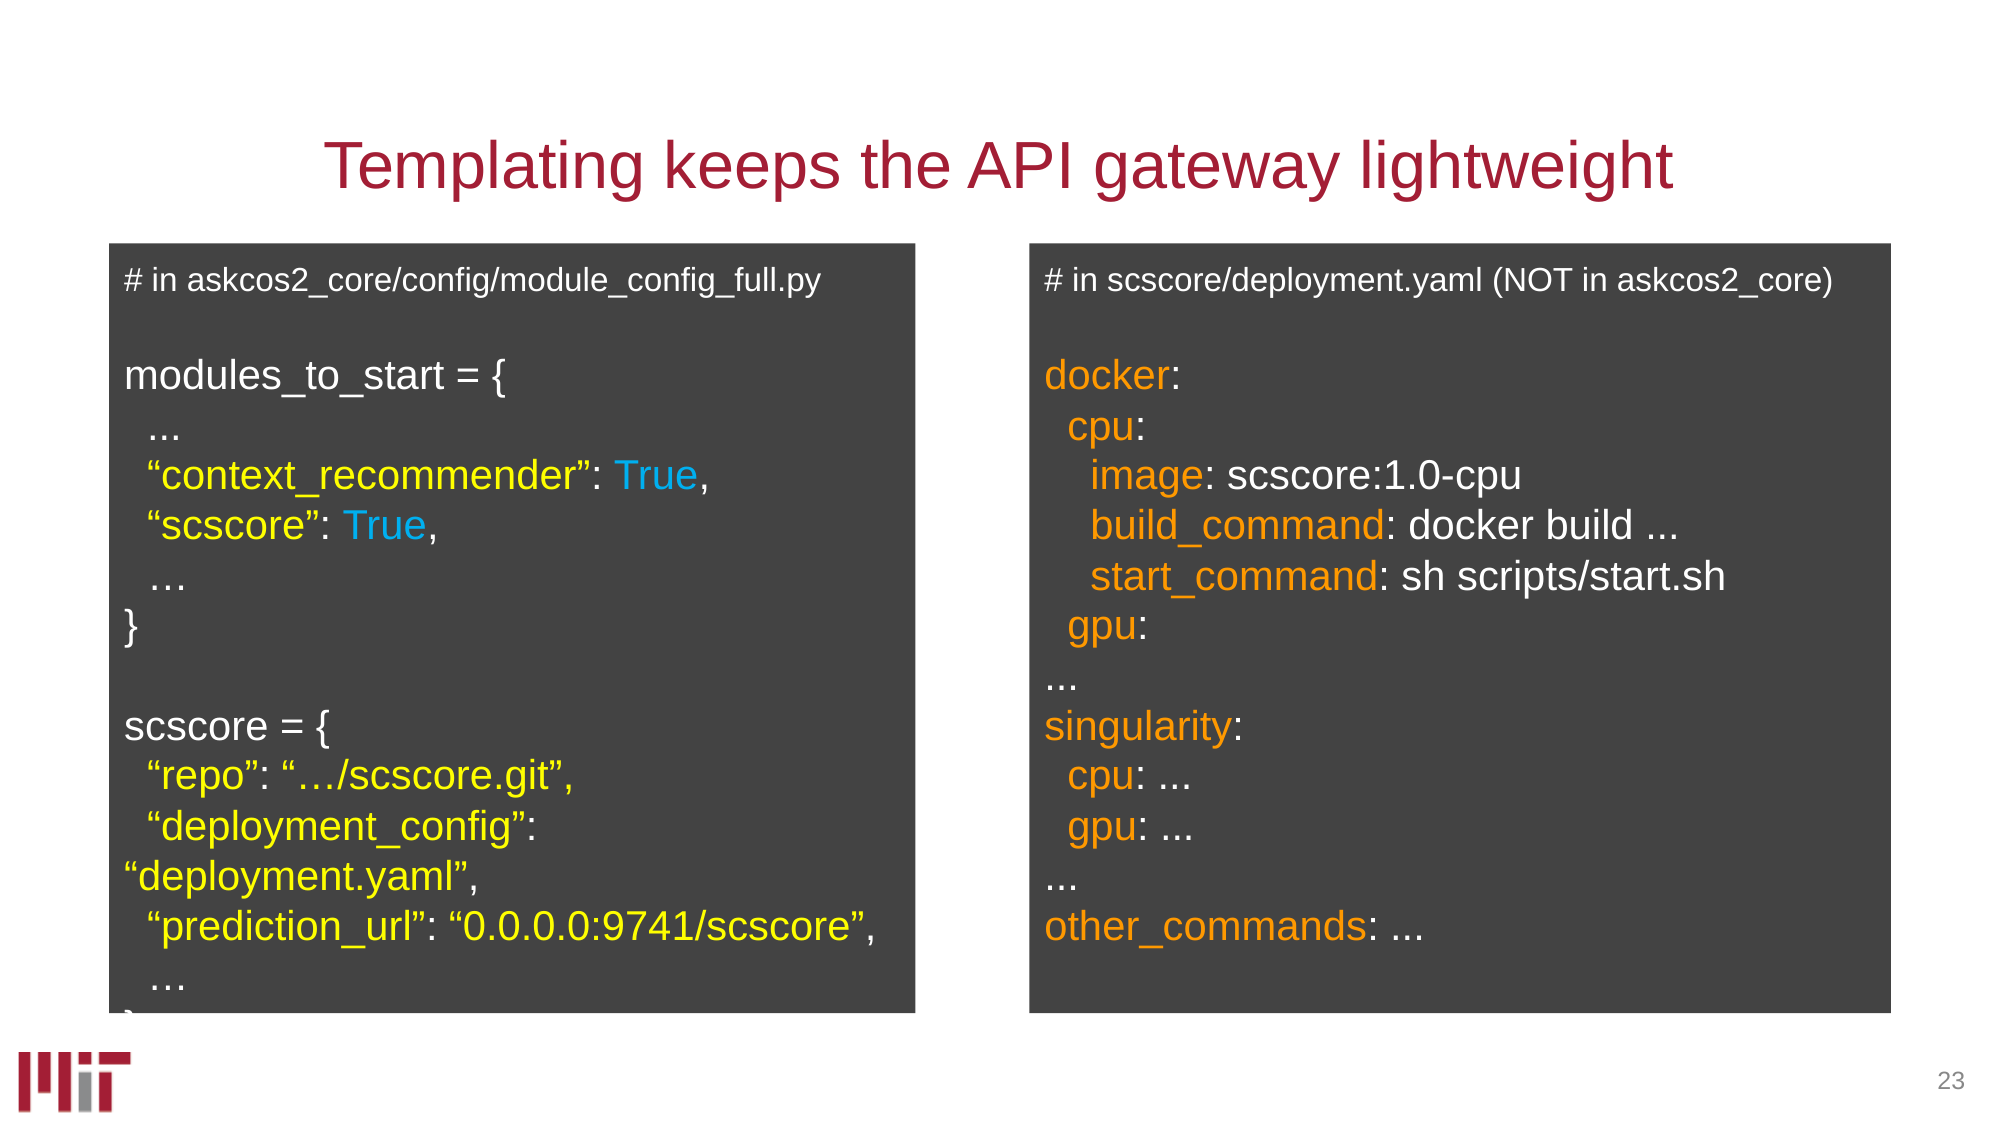

# Templating keeps the API gateway lightweight
# in scscore/deployment.yaml (NOT in askcos2_core)

docker:
  cpu:
    image: scscore:1.0-cpu
    build_command: docker build ...
    start_command: sh scripts/start.sh
  gpu:
...
singularity:
  cpu: ...
  gpu: ...
...
other_commands: ...

# in askcos2_core/config/module_config_full.py

modules_to_start = {
  ...
  “context_recommender”: True,
  “scscore”: True,
  …
}

scscore = {
  “repo”: “…/scscore.git”,
  “deployment_config”: “deployment.yaml”,
  “prediction_url”: “0.0.0.0:9741/scscore”,
  …
}

23